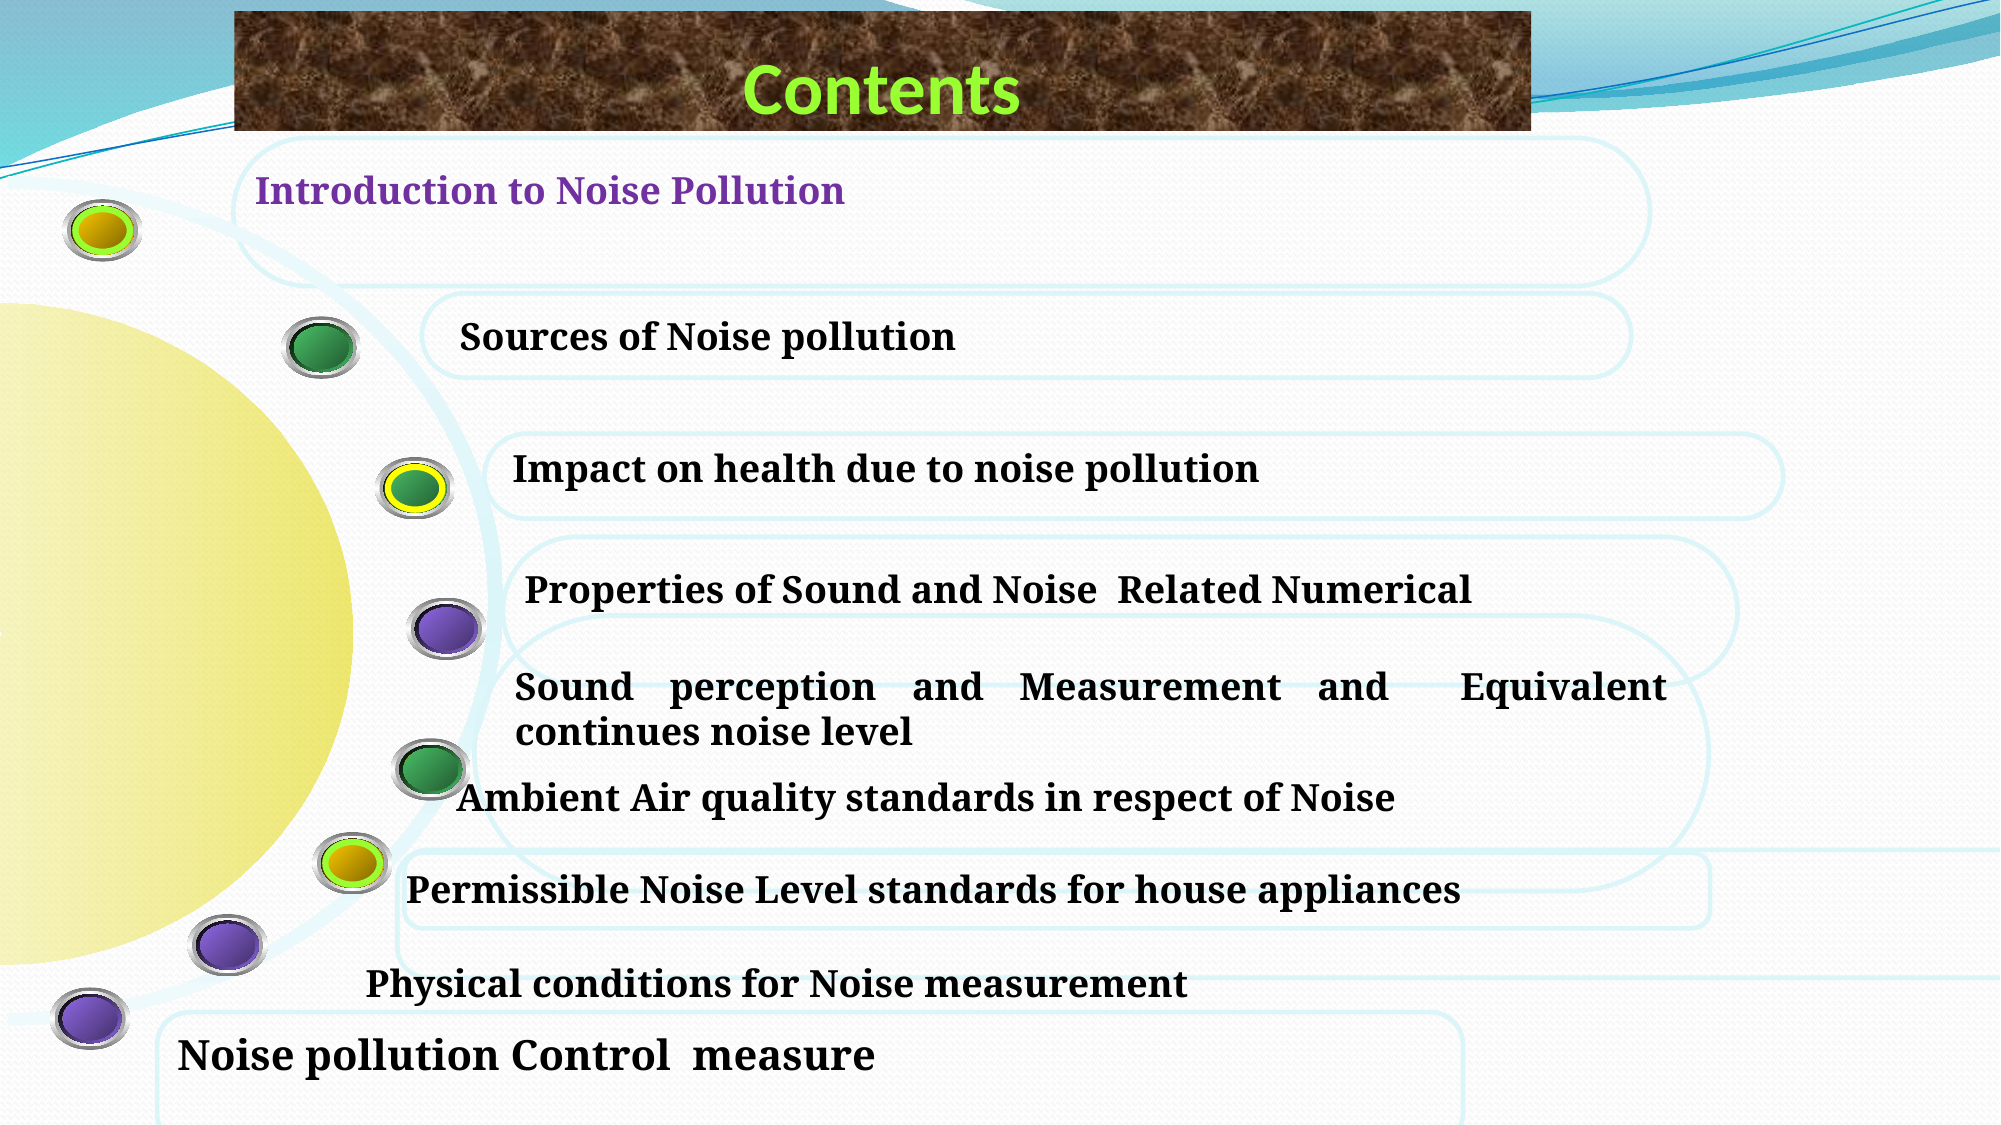

Contents

Introduction to Noise Pollution

 Sources of Noise pollution

Impact on health due to noise pollution

Properties of Sound and Noise  Related Numerical

Sound perception and Measurement and  Equivalent continues noise level

Ambient Air quality standards in respect of Noise

Permissible Noise Level standards for house appliances

Physical conditions for Noise measurement

 Noise pollution Control  measure